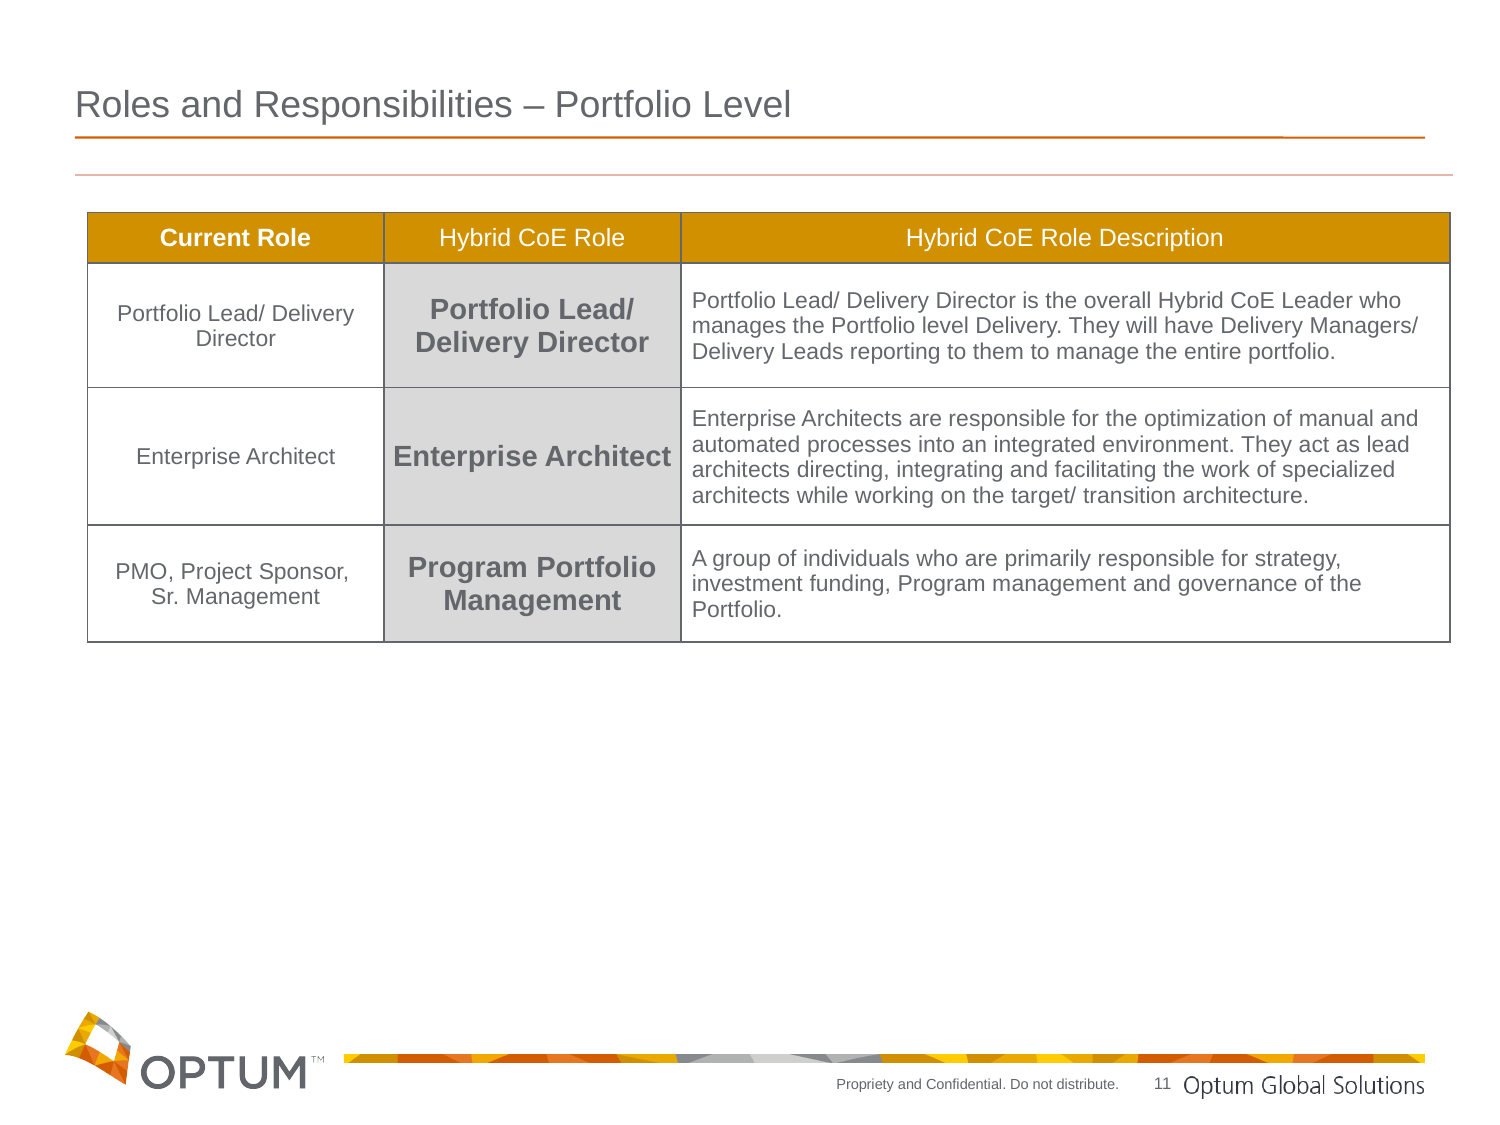

# Roles and Responsibilities – Portfolio Level
| Current Role | Hybrid CoE Role | Hybrid CoE Role Description |
| --- | --- | --- |
| Portfolio Lead/ Delivery Director | Portfolio Lead/ Delivery Director | Portfolio Lead/ Delivery Director is the overall Hybrid CoE Leader who manages the Portfolio level Delivery. They will have Delivery Managers/ Delivery Leads reporting to them to manage the entire portfolio. |
| Enterprise Architect | Enterprise Architect | Enterprise Architects are responsible for the optimization of manual and automated processes into an integrated environment. They act as lead architects directing, integrating and facilitating the work of specialized architects while working on the target/ transition architecture. |
| PMO, Project Sponsor, Sr. Management | Program Portfolio Management | A group of individuals who are primarily responsible for strategy, investment funding, Program management and governance of the Portfolio. |
11